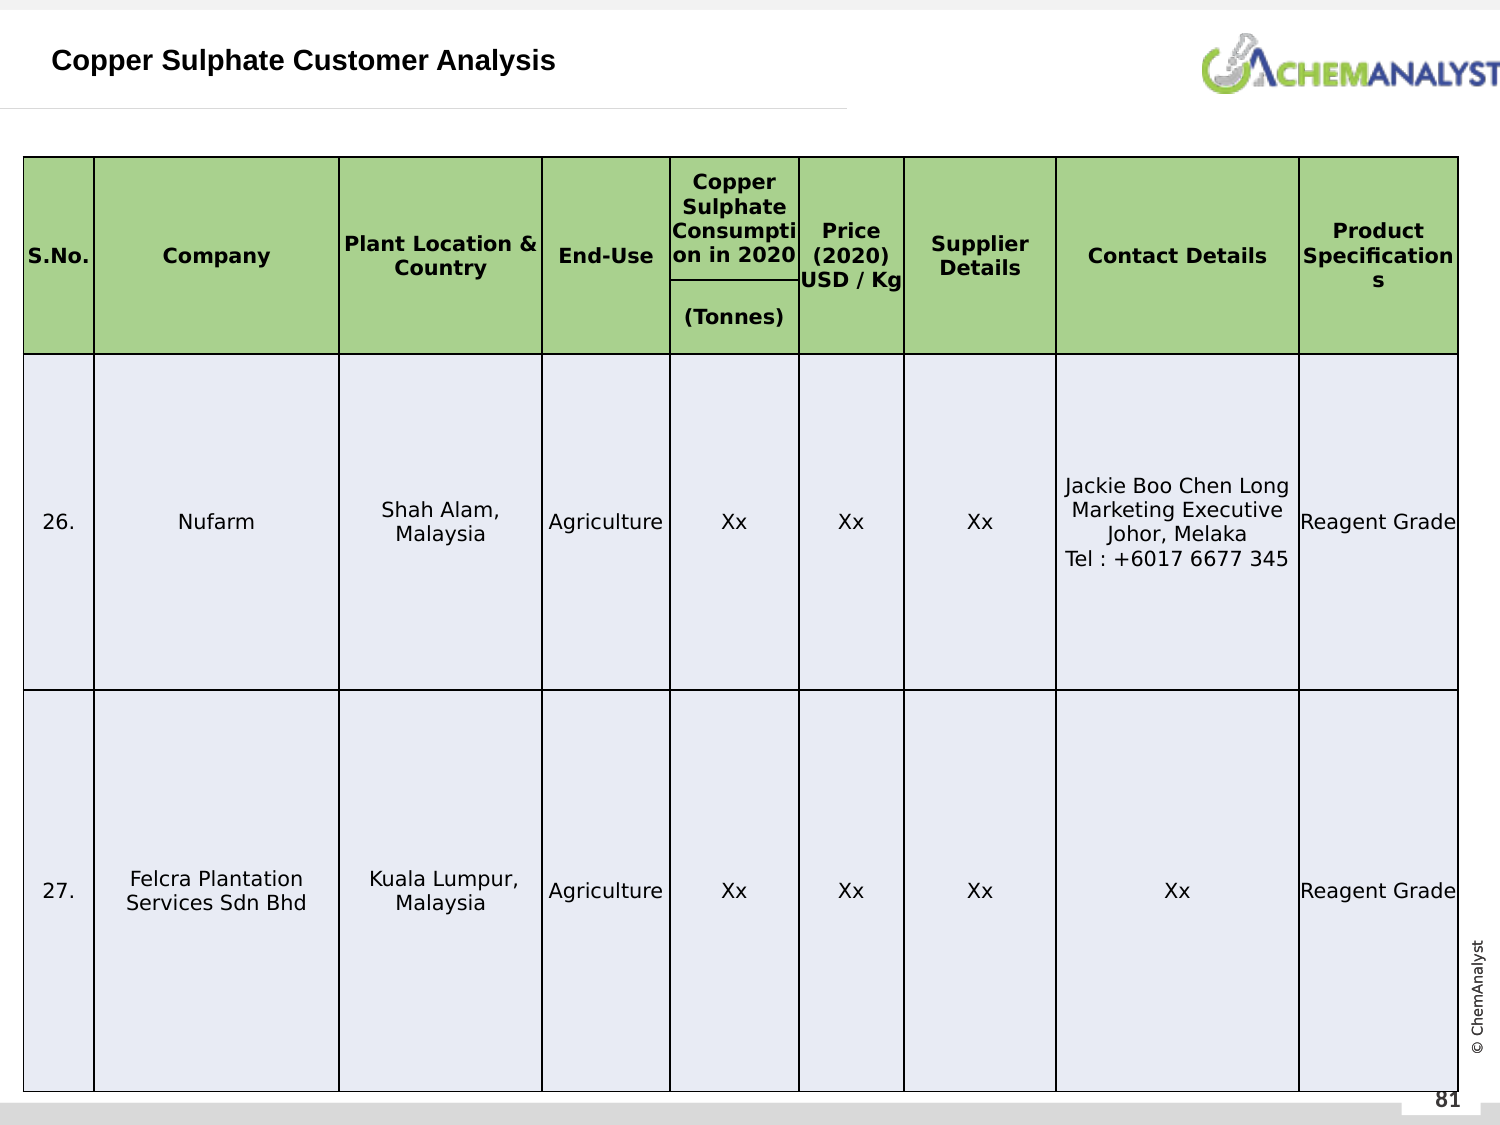

Copper Sulphate Customer Analysis
| S.No. | Company | Plant Location & Country | End-Use | Copper Sulphate Consumption in 2020 | Price (2020) USD / Kg | Supplier Details | Contact Details | Product Specifications |
| --- | --- | --- | --- | --- | --- | --- | --- | --- |
|  |  |  |  | (Tonnes) |  |  |  |  |
| 26. | Nufarm | Shah Alam, Malaysia | Agriculture | Xx | Xx | Xx | Jackie Boo Chen Long Marketing Executive Johor, Melaka Tel : +6017 6677 345 | Reagent Grade |
| 27. | Felcra Plantation Services Sdn Bhd | Kuala Lumpur, Malaysia | Agriculture | Xx | Xx | Xx | Xx | Reagent Grade |